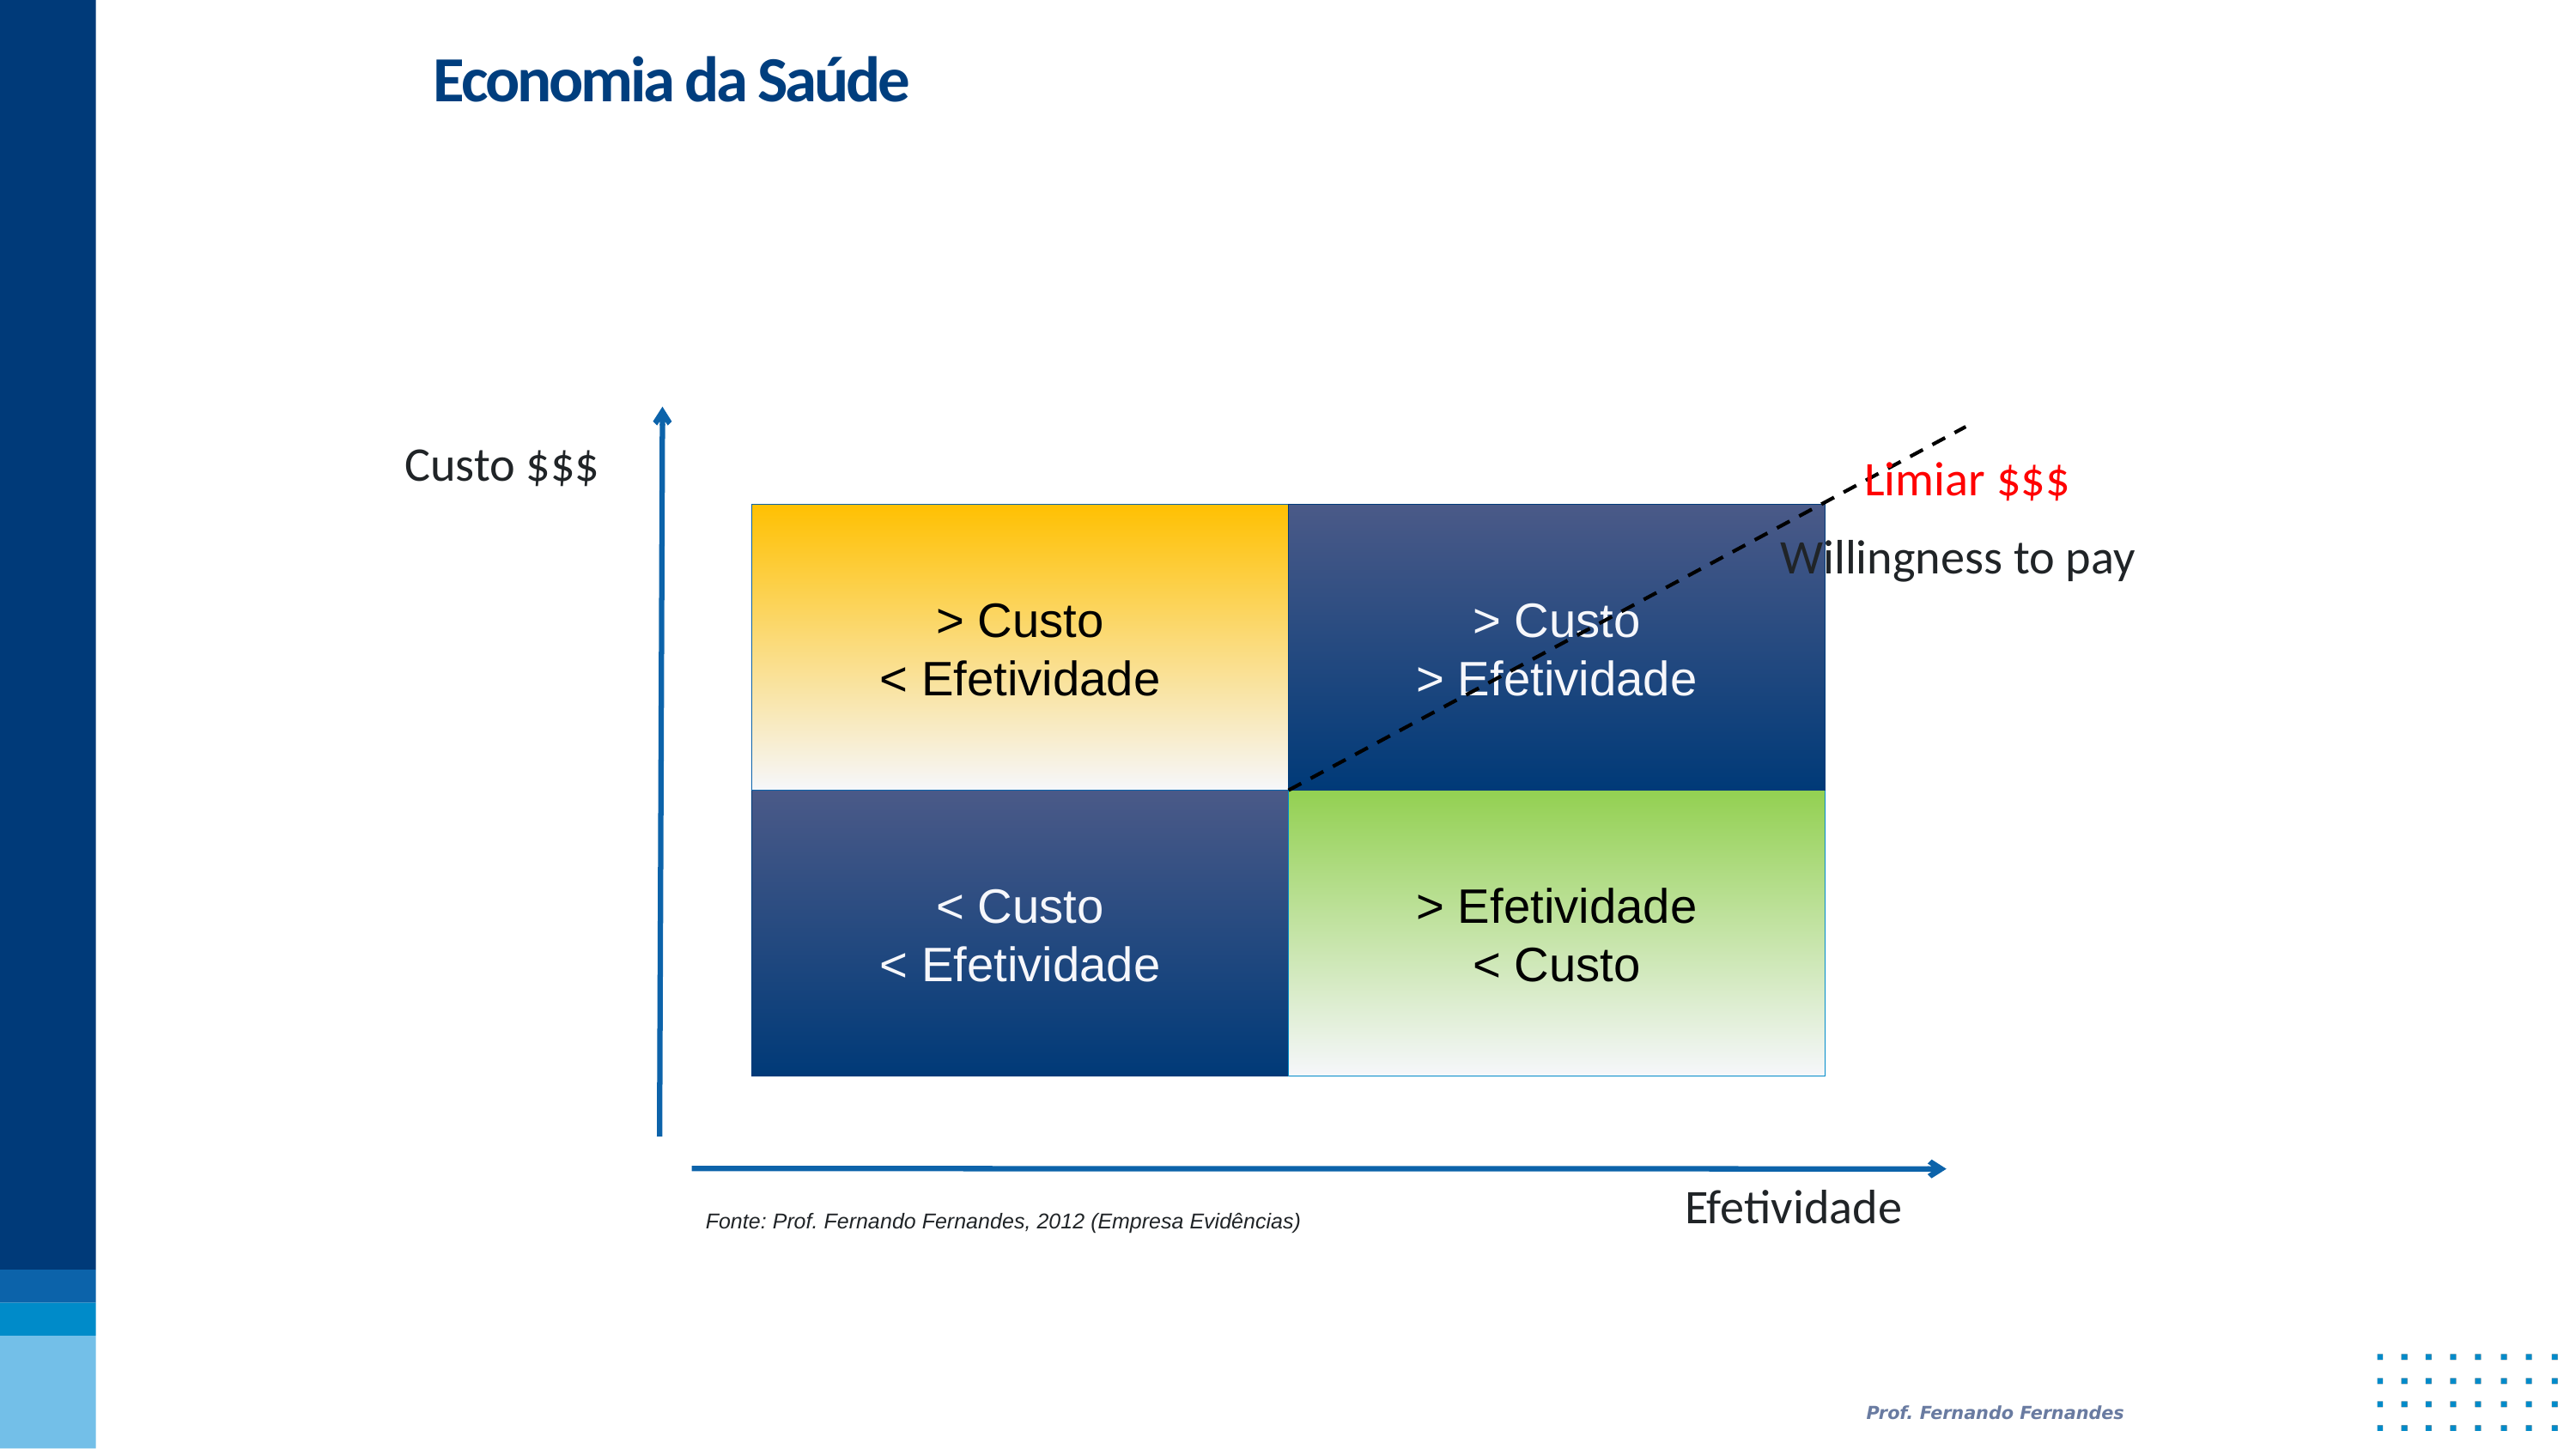

# Economia da Saúde
Custo $$$
Limiar $$$
> Custo
< Efetividade
> Custo
> Efetividade
Willingness to pay
< Custo
< Efetividade
> Efetividade
< Custo
Efetividade
Fonte: Prof. Fernando Fernandes, 2012 (Empresa Evidências)
Prof. Fernando Fernandes